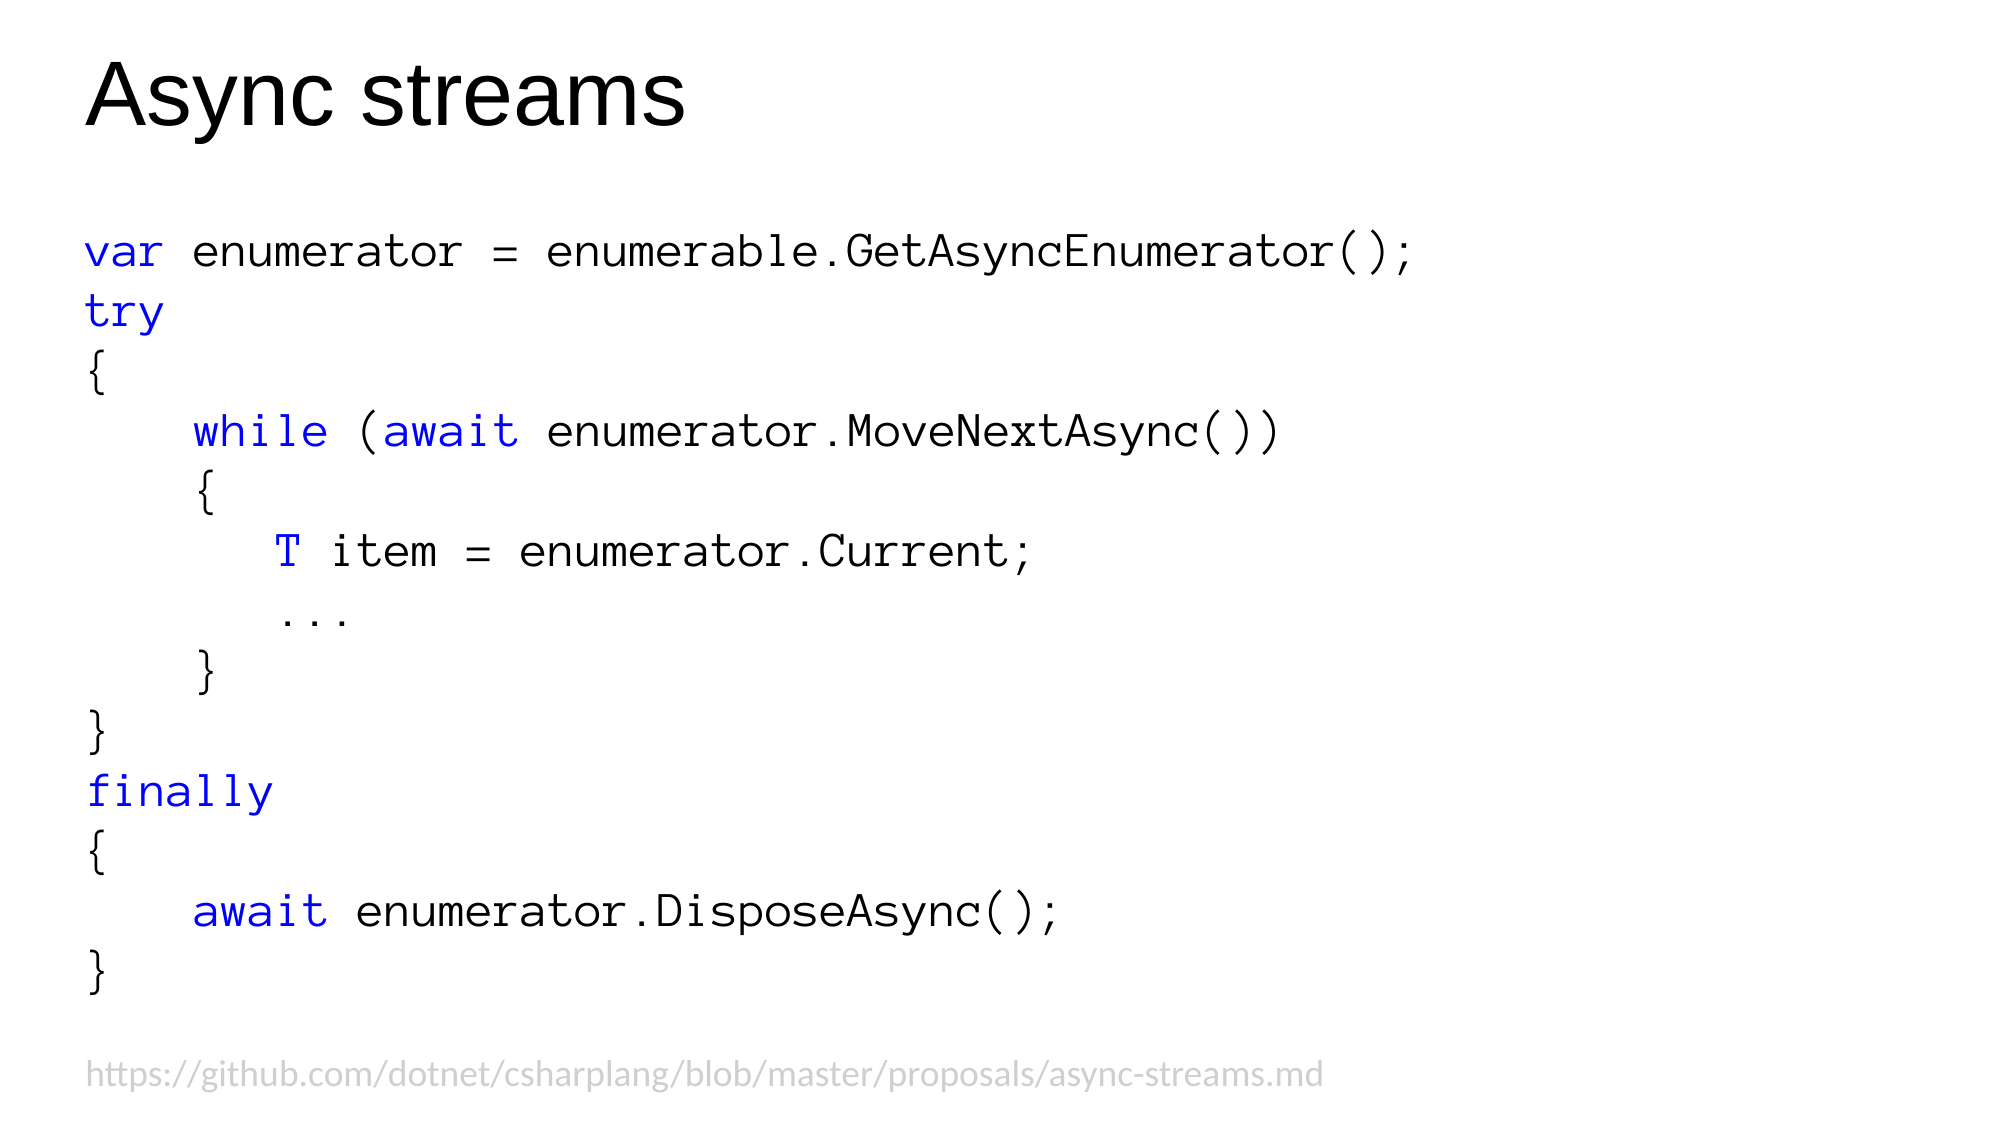

Async streams
var enumerator = enumerable.GetAsyncEnumerator();
try
{
    while (await enumerator.MoveNextAsync())
    {
       T item = enumerator.Current;
       ...
    }
}
finally
{
    await enumerator.DisposeAsync();
}

https://github.com/dotnet/csharplang/blob/master/proposals/async-streams.md